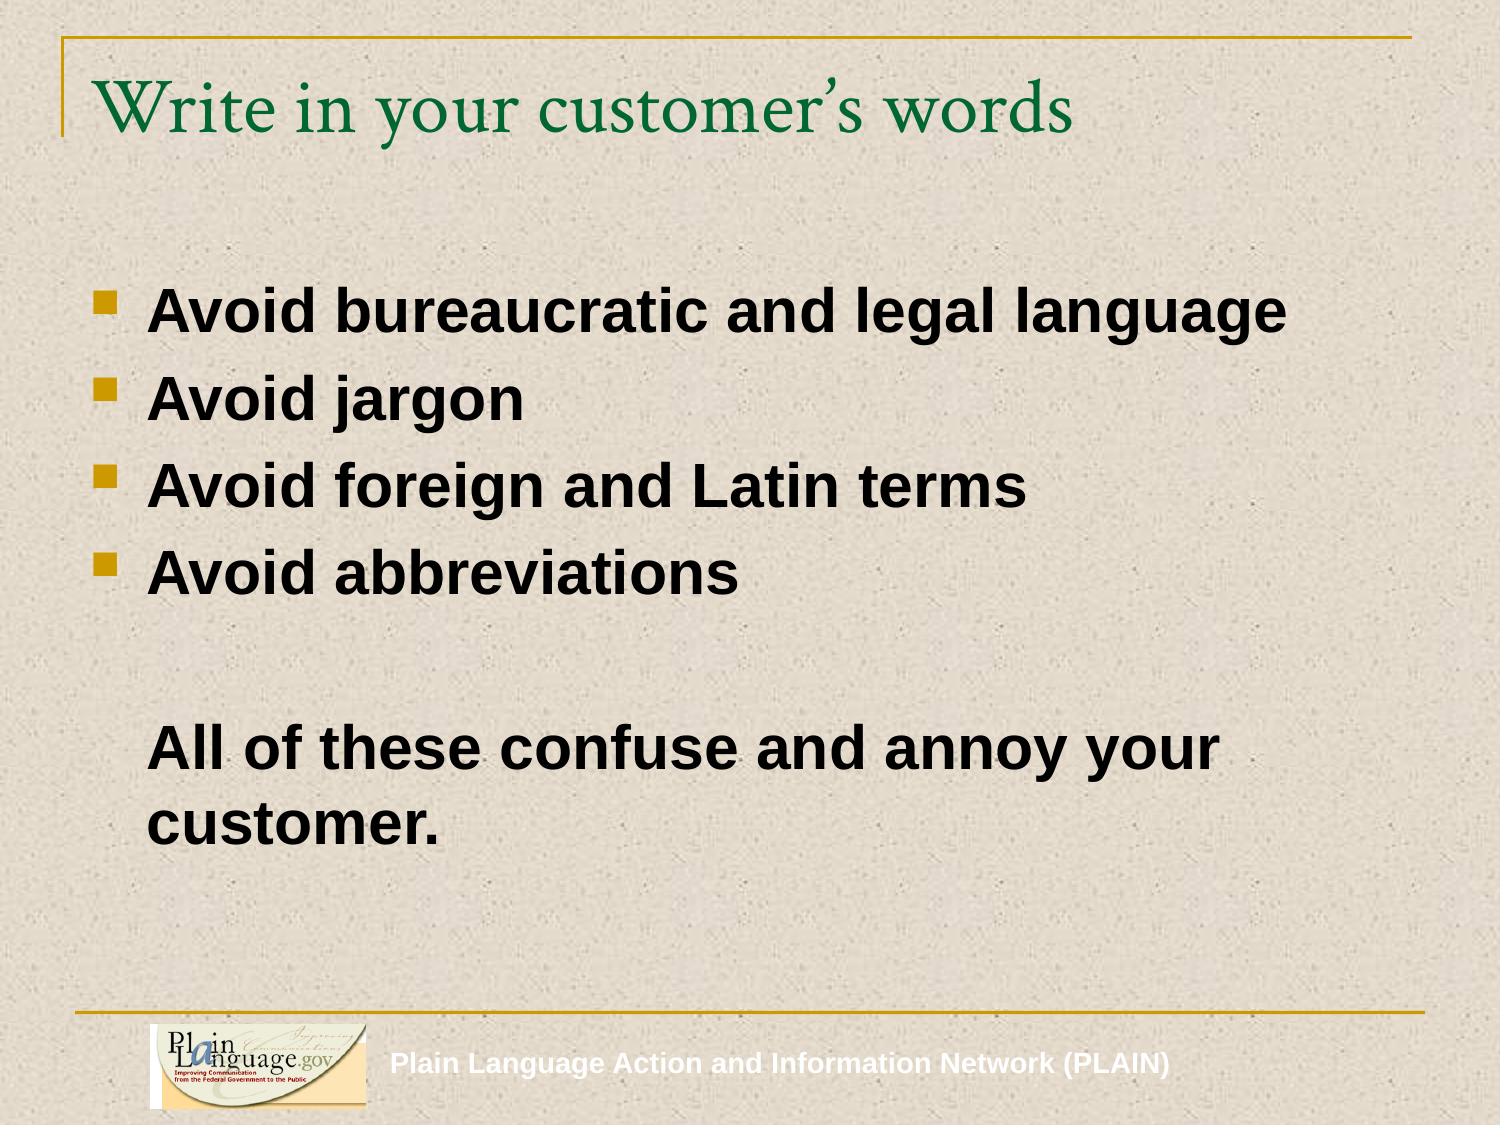

# Write in your customer’s words
Avoid bureaucratic and legal language
Avoid jargon
Avoid foreign and Latin terms
Avoid abbreviations

	All of these confuse and annoy your customer.